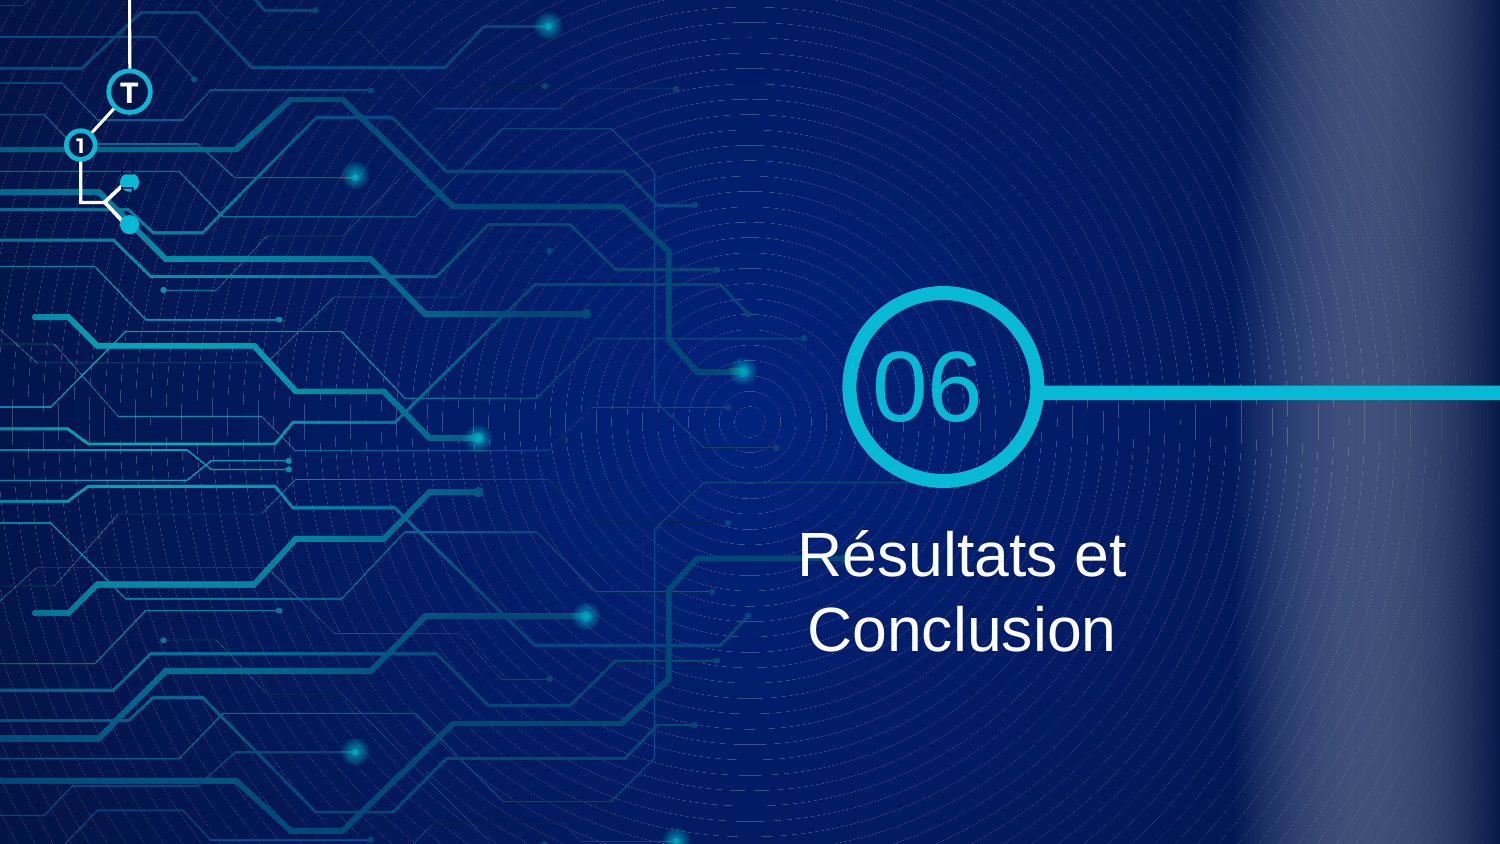

T
1
🠺

🠺

06
# Résultats et Conclusion